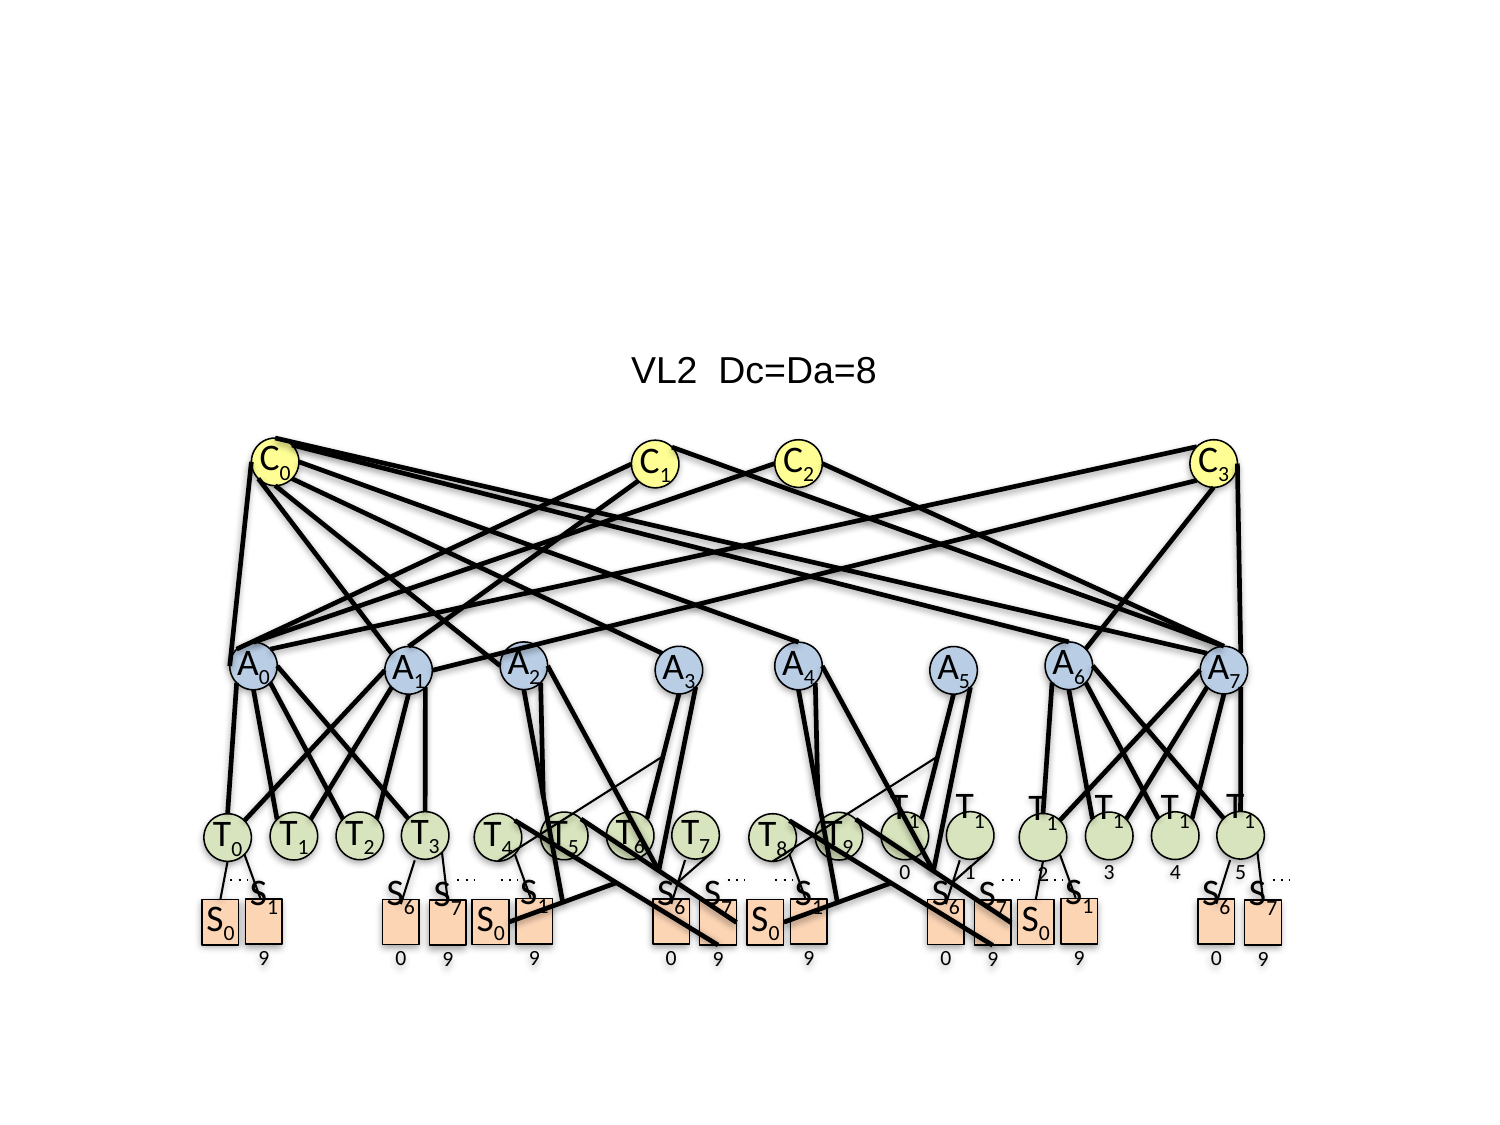

VL2  Dc=Da=8
C0
C2
C3
C1
A2
A6
A0
A4
A3
A7
A1
A5
T7
T15
T3
T11
T6
T14
T2
T10
T5
T13
T1
T9
T4
T12
T0
T8
S19
S19
S19
S19
S60
S60
S60
S60
S0
S0
S0
S0
S79
S79
S79
S79